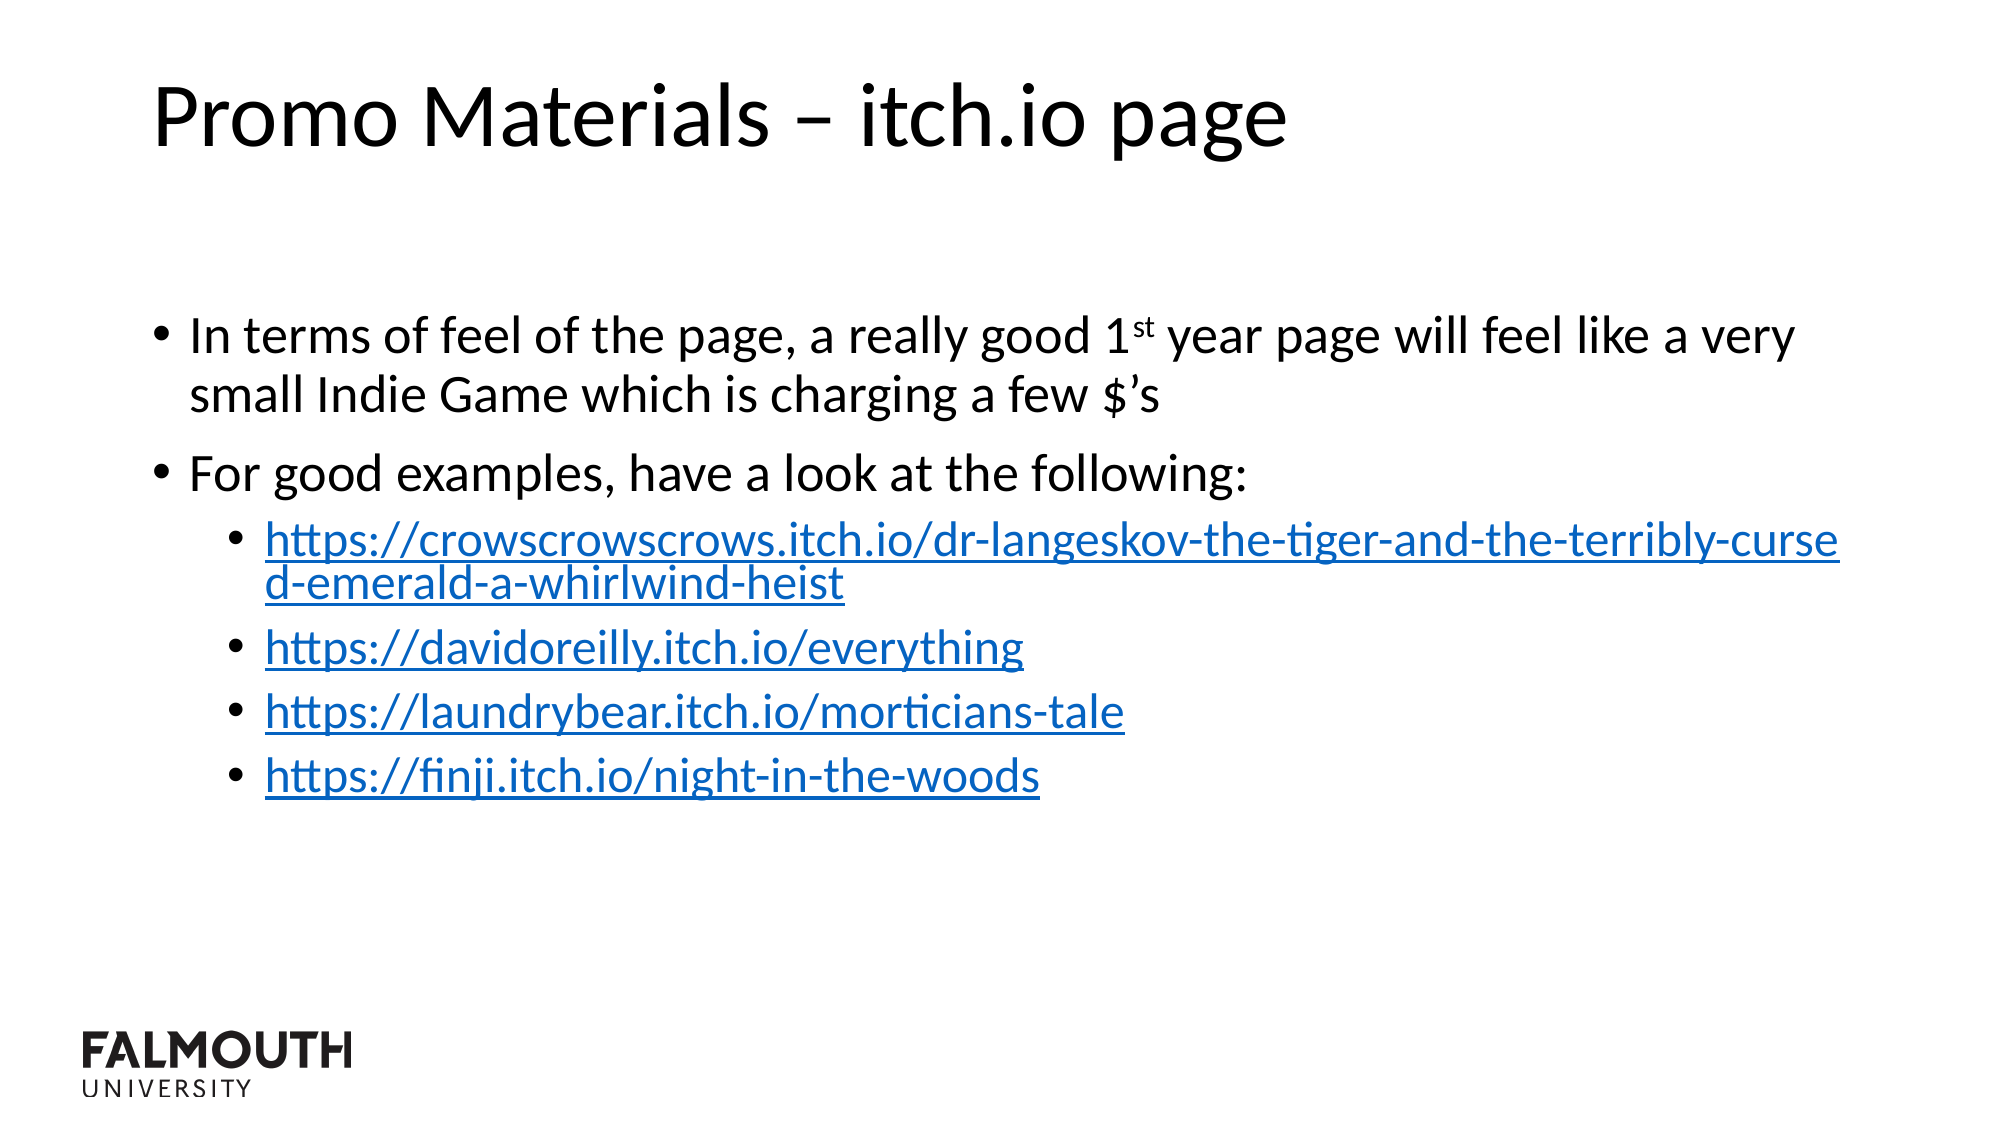

Promo Materials – itch.io page
In terms of feel of the page, a really good 1st year page will feel like a very small Indie Game which is charging a few $’s
For good examples, have a look at the following:
https://crowscrowscrows.itch.io/dr-langeskov-the-tiger-and-the-terribly-cursed-emerald-a-whirlwind-heist
https://davidoreilly.itch.io/everything
https://laundrybear.itch.io/morticians-tale
https://finji.itch.io/night-in-the-woods